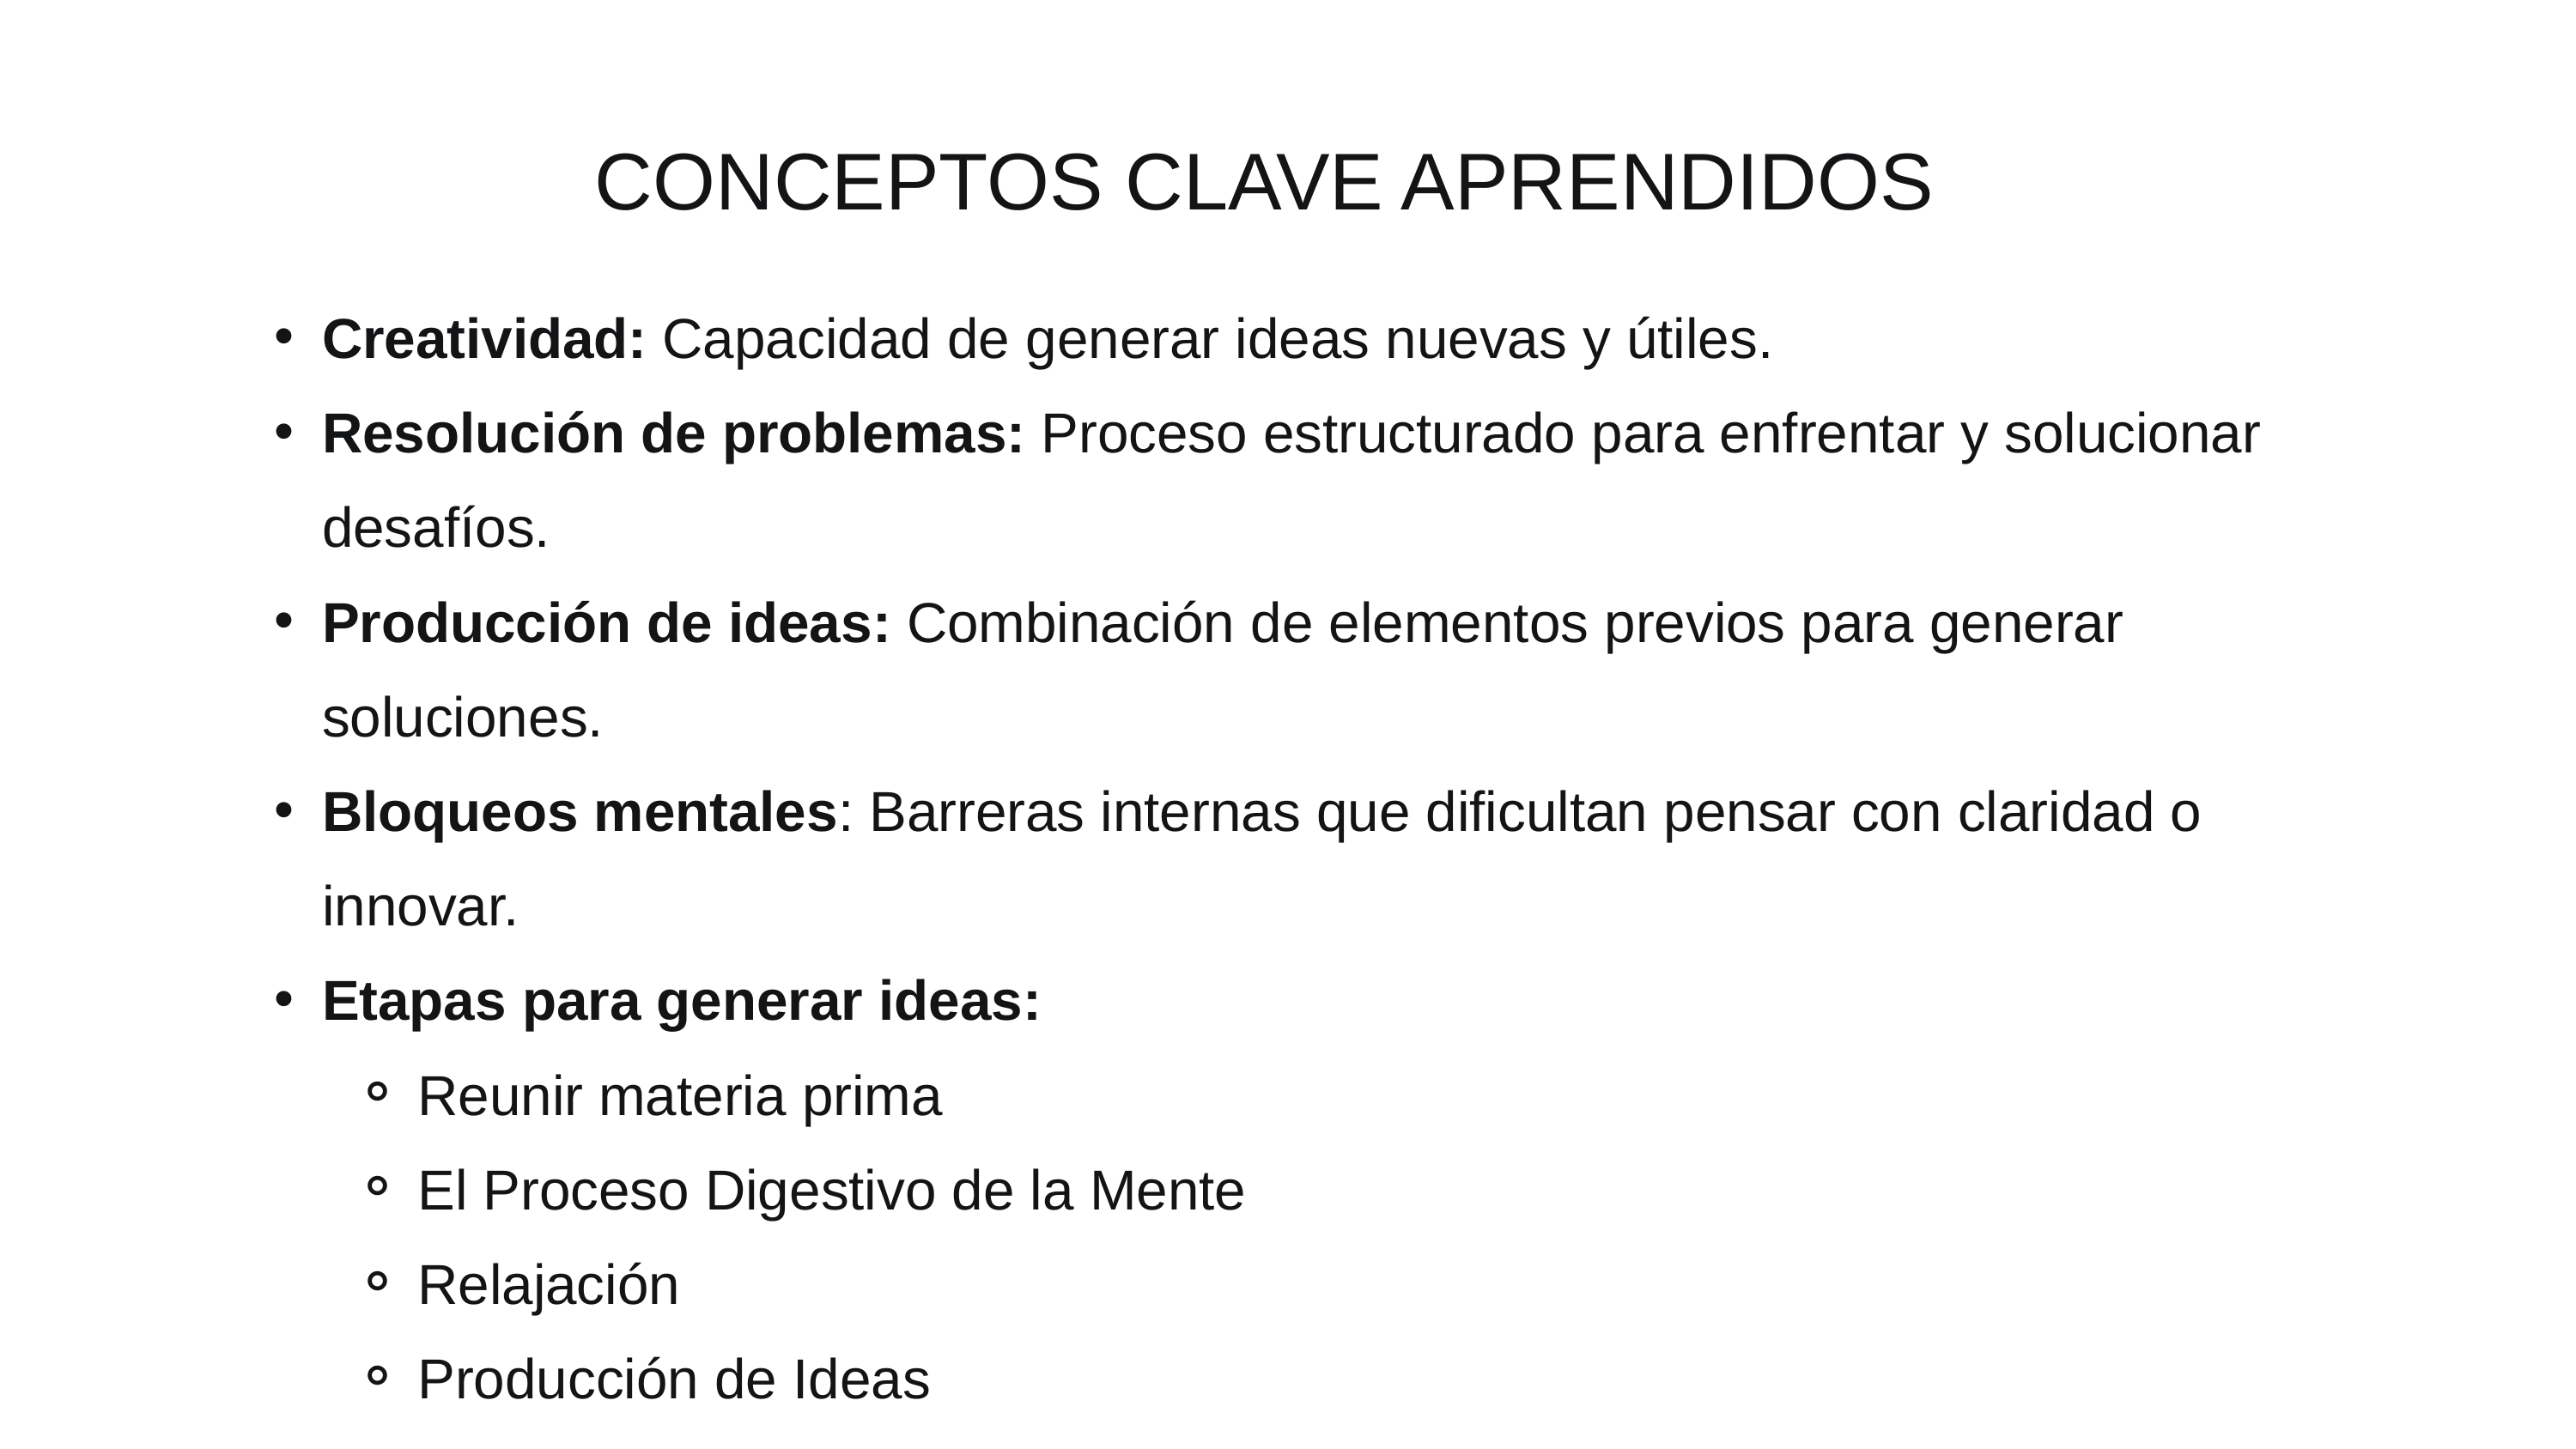

CONCEPTOS CLAVE APRENDIDOS

Creatividad: Capacidad de generar ideas nuevas y útiles.
Resolución de problemas: Proceso estructurado para enfrentar y solucionar desafíos.
Producción de ideas: Combinación de elementos previos para generar soluciones.
Bloqueos mentales: Barreras internas que dificultan pensar con claridad o innovar.
Etapas para generar ideas:
Reunir materia prima
El Proceso Digestivo de la Mente
Relajación
Producción de Ideas
Etapa Final: